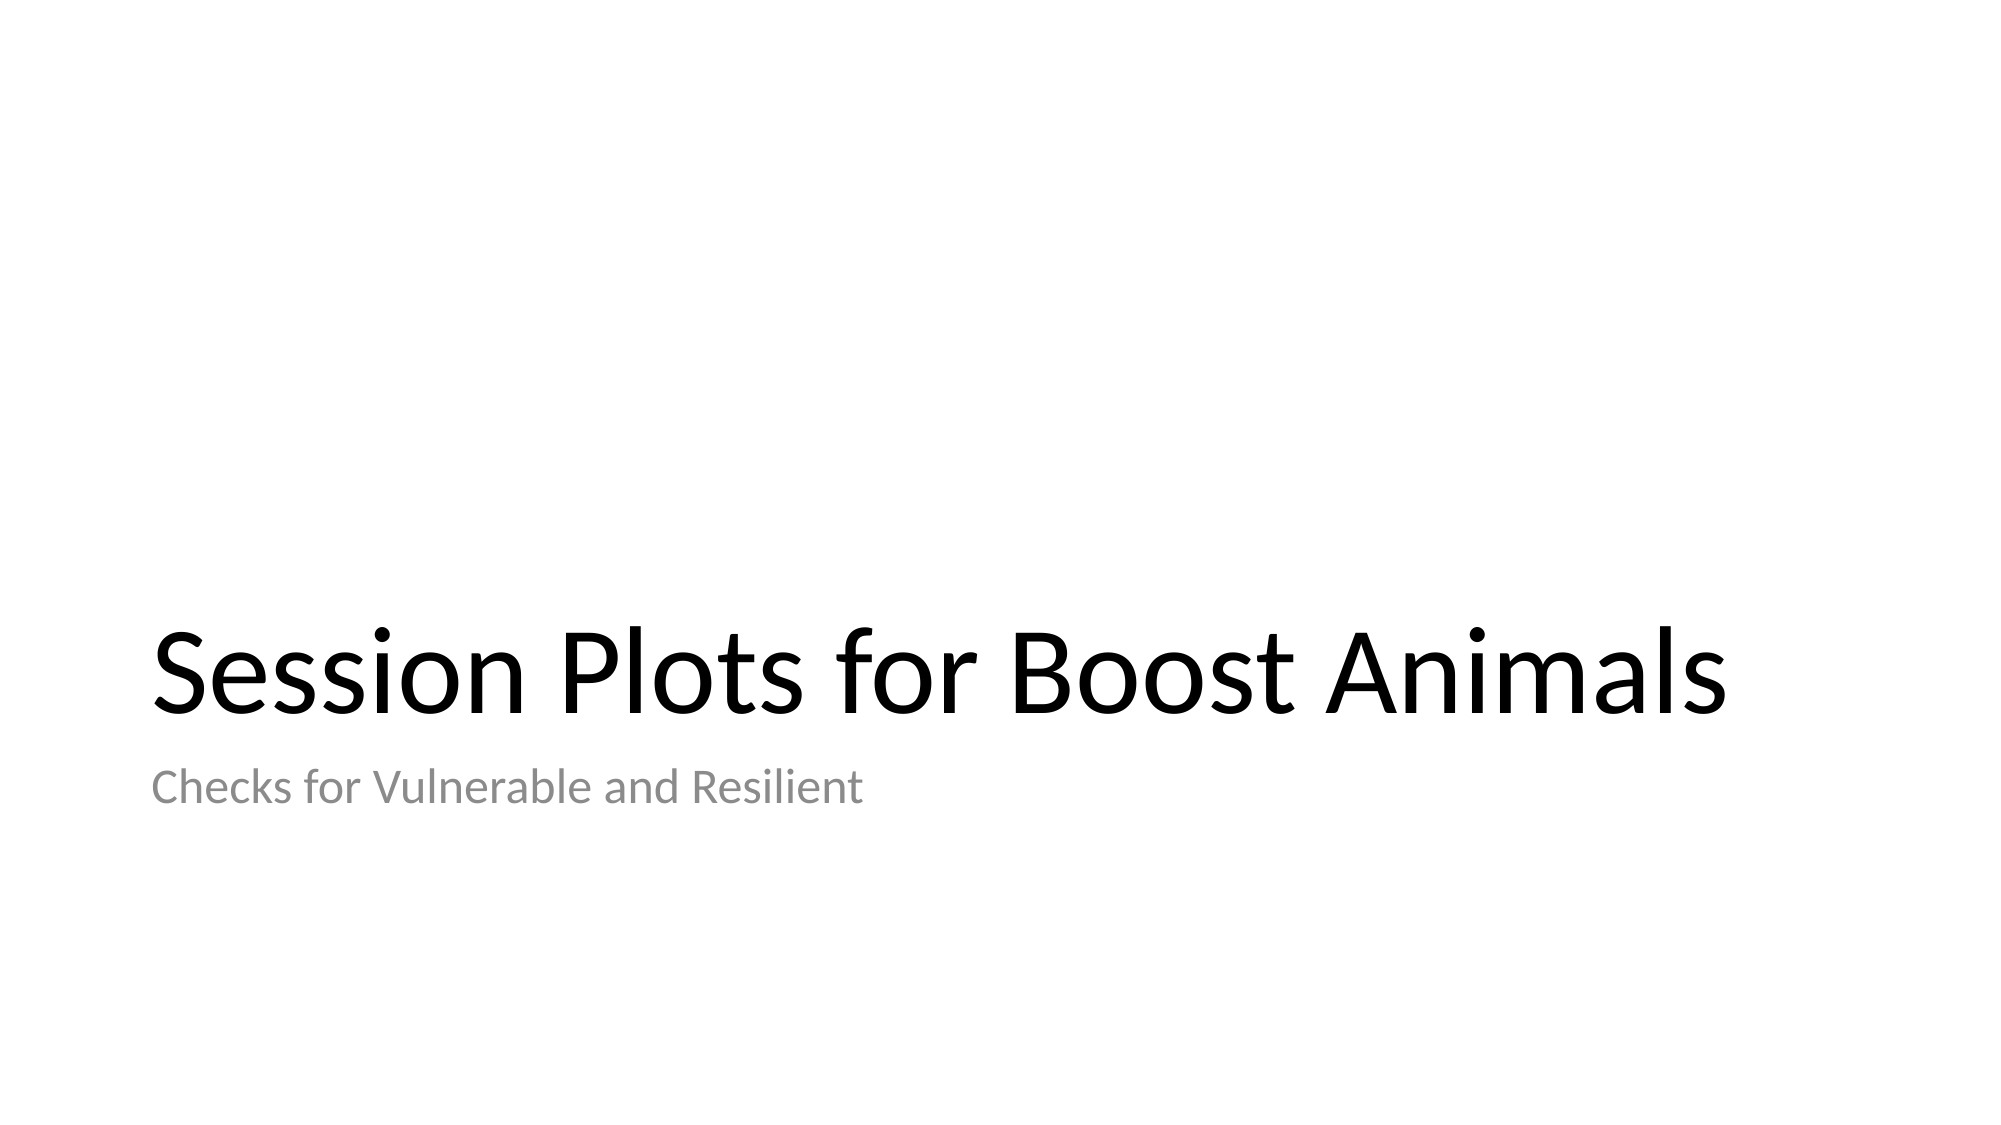

# Session Plots for Boost Animals
Checks for Vulnerable and Resilient